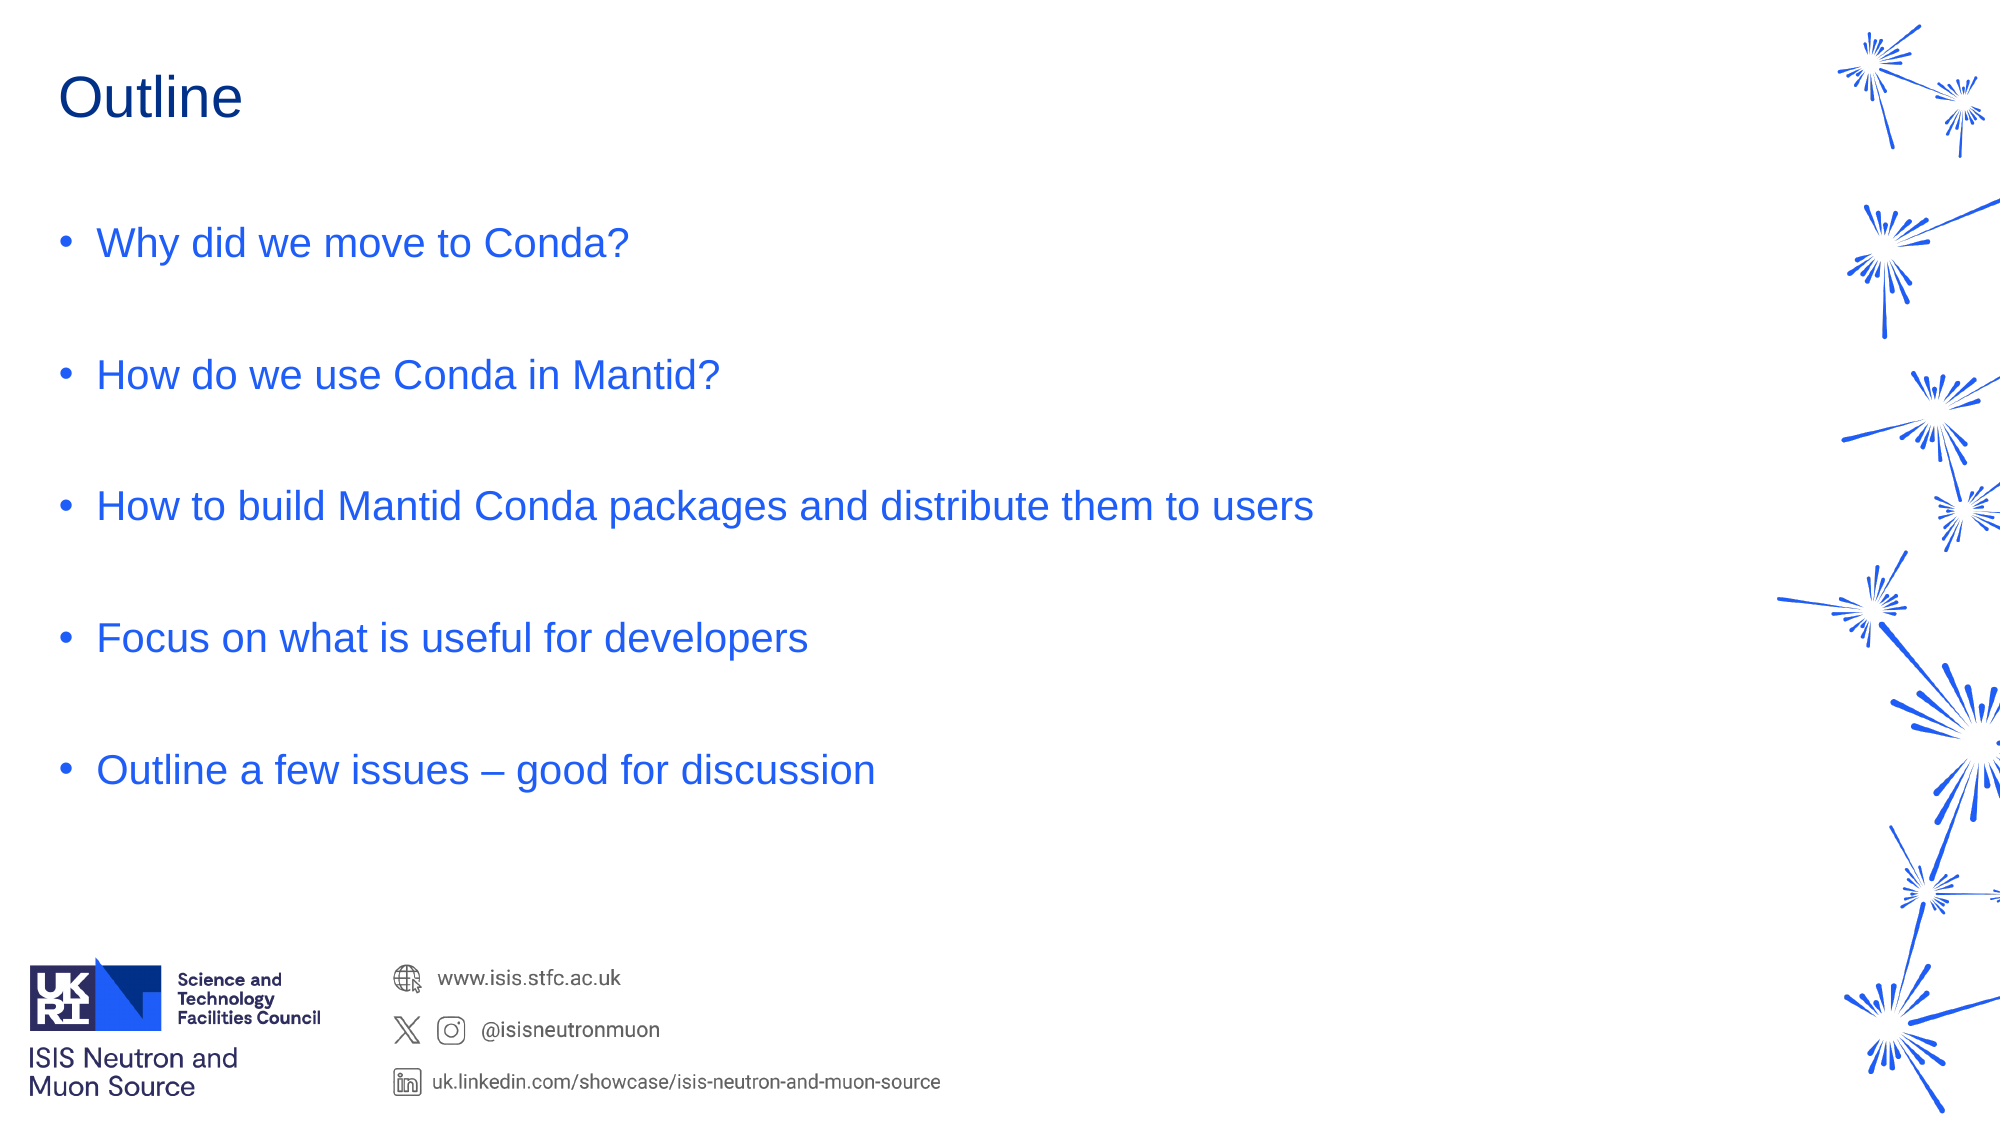

# Outline
Why did we move to Conda?

How do we use Conda in Mantid?

How to build Mantid Conda packages and distribute them to users

Focus on what is useful for developers

Outline a few issues – good for discussion